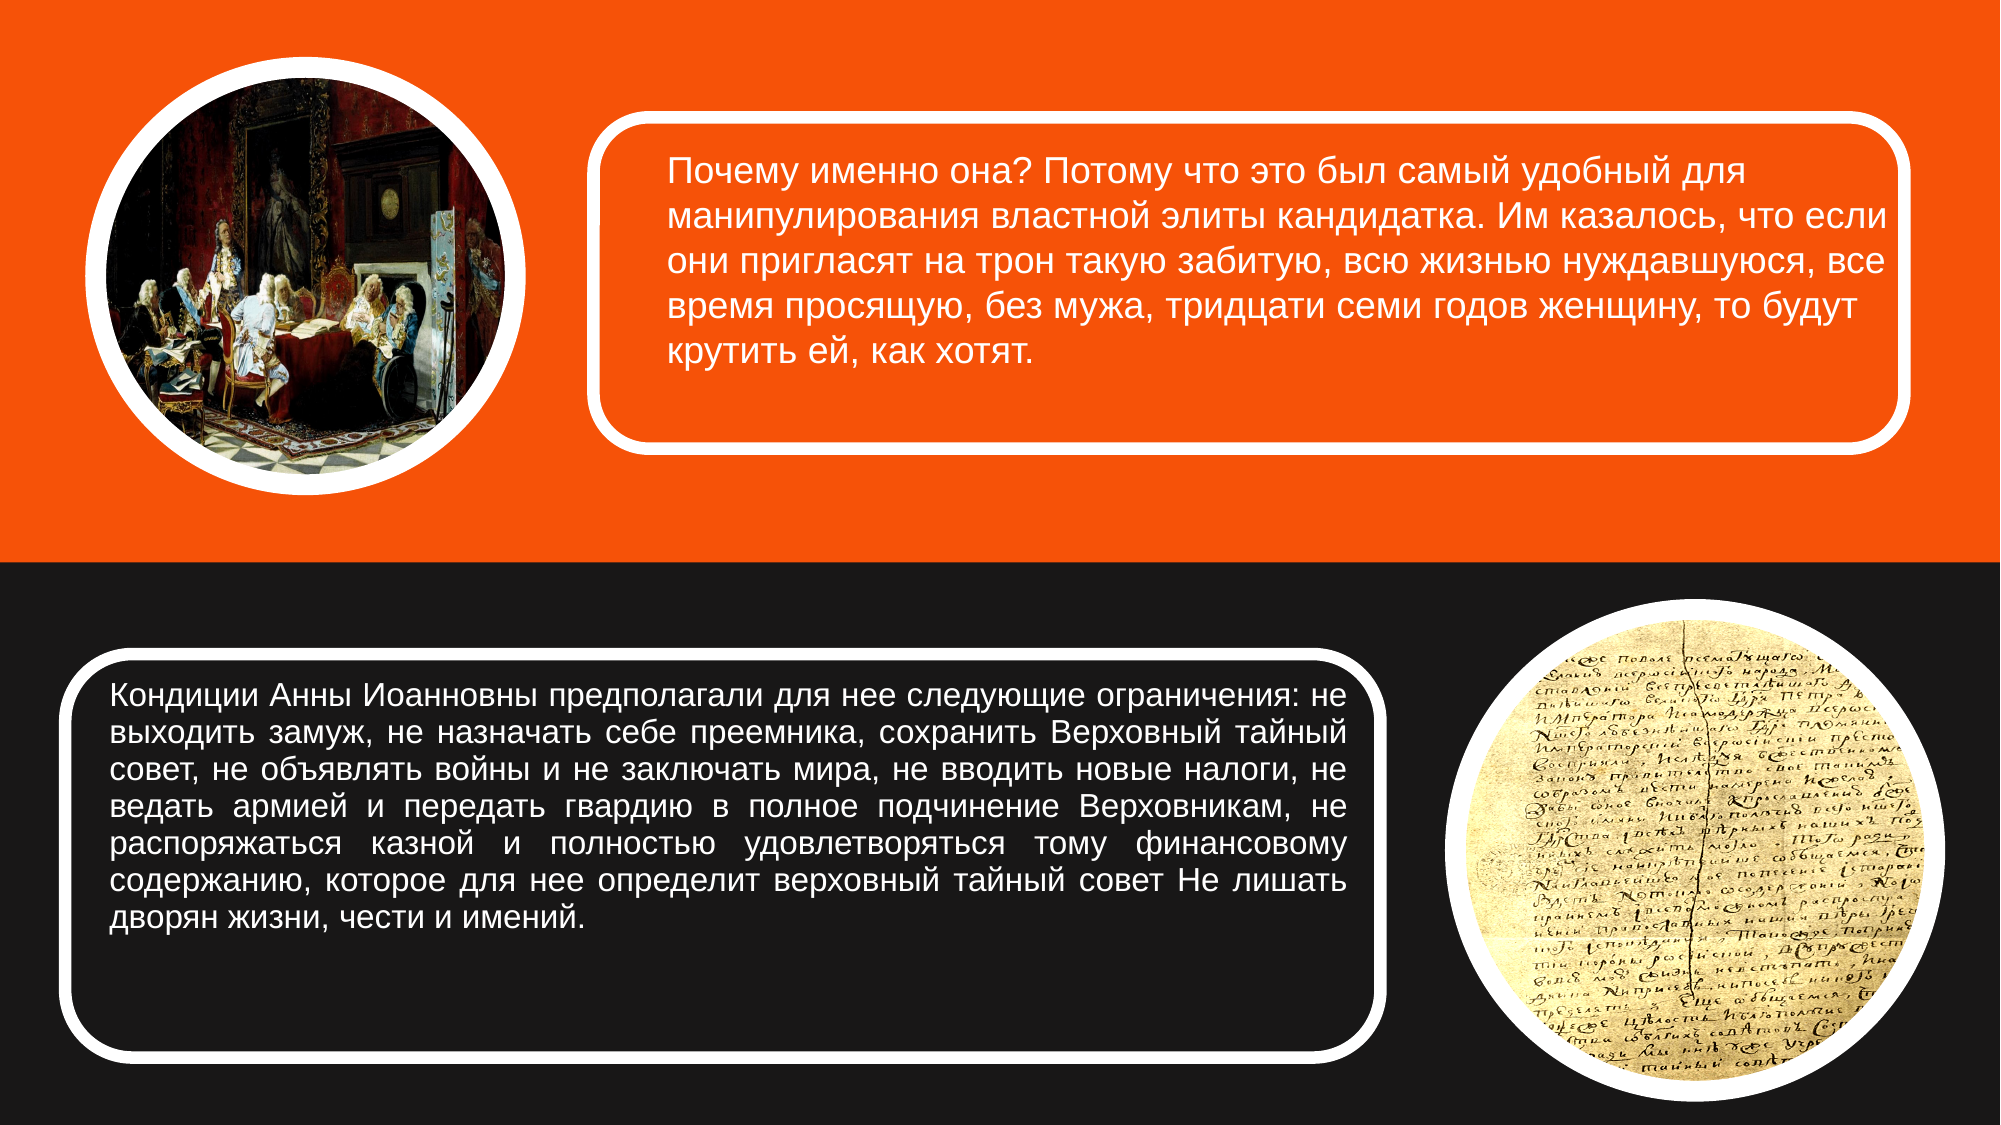

Почему именно она? Потому что это был самый удобный для манипулирования властной элиты кандидатка. Им казалось, что если они пригласят на трон такую забитую, всю жизнью нуждавшуюся, все время просящую, без мужа, тридцати семи годов женщину, то будут крутить ей, как хотят.

| Кондиции Анны Иоанновны предполагали для нее следующие ограничения: не выходить замуж, не назначать себе преемника, сохранить Верховный тайный совет, не объявлять войны и не заключать мира, не вводить новые налоги, не ведать армией и передать гвардию в полное подчинение Верховникам, не распоряжаться казной и полностью удовлетворяться тому финансовому содержанию, которое для нее определит верховный тайный совет Не лишать дворян жизни, чести и имений. |
| --- |